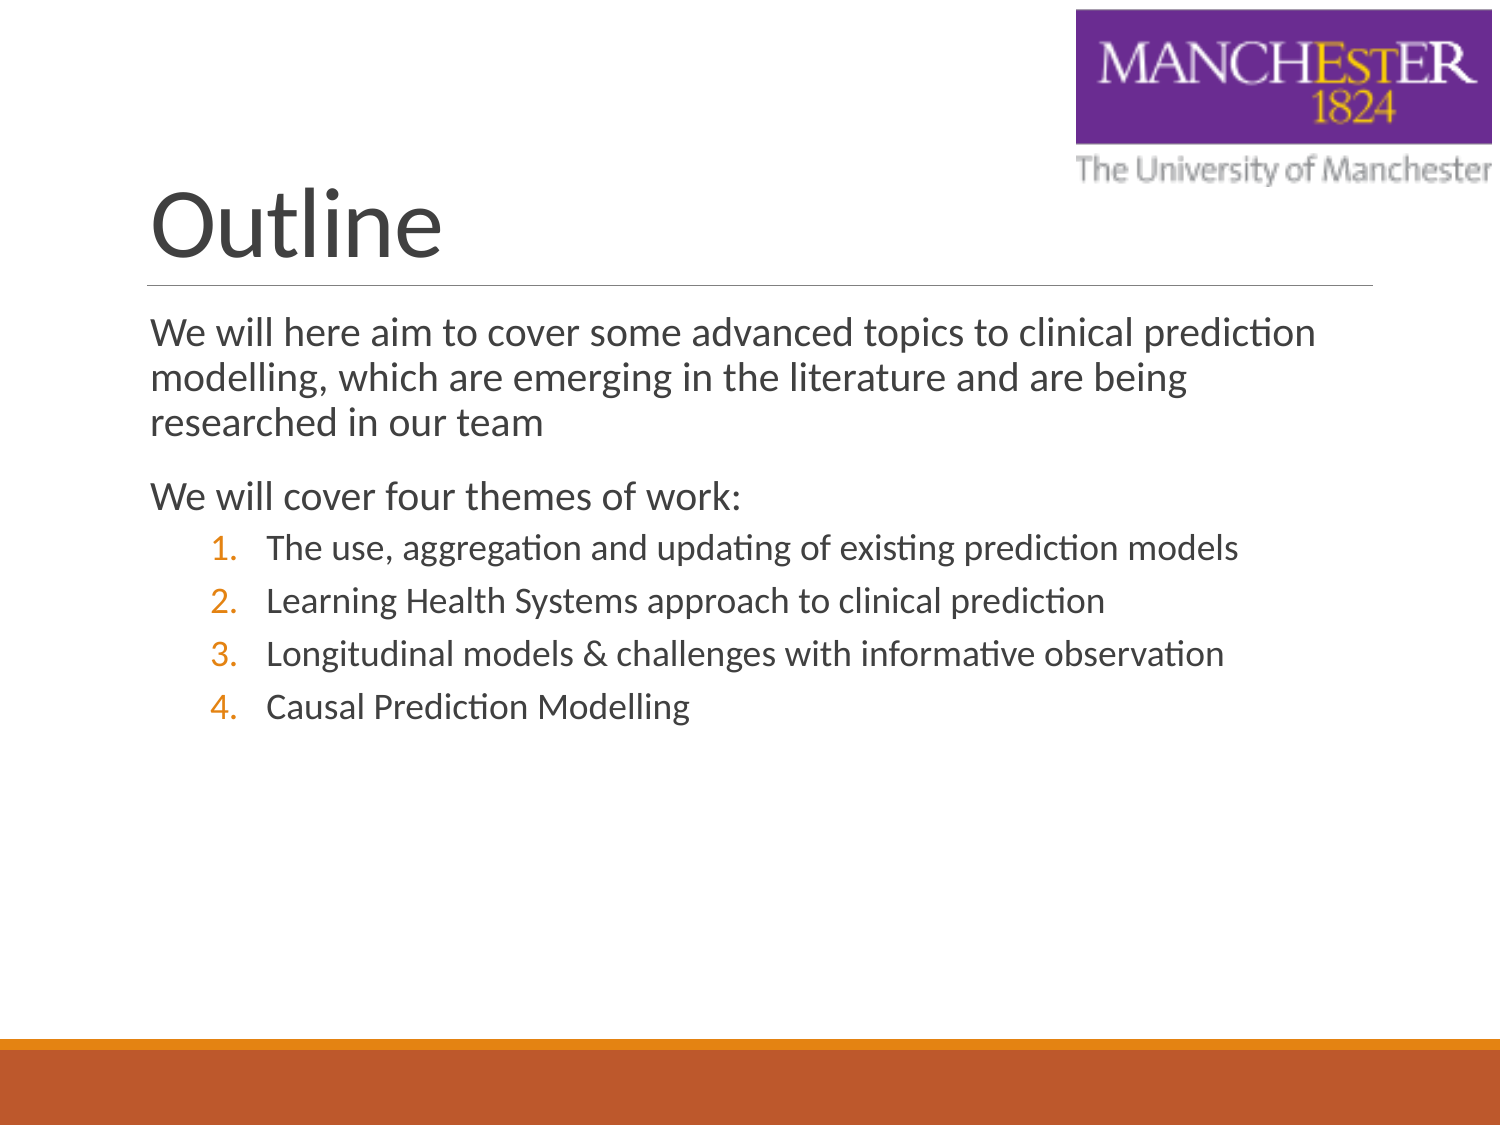

# Outline
We will here aim to cover some advanced topics to clinical prediction modelling, which are emerging in the literature and are being researched in our team
We will cover four themes of work:
The use, aggregation and updating of existing prediction models
Learning Health Systems approach to clinical prediction
Longitudinal models & challenges with informative observation
Causal Prediction Modelling